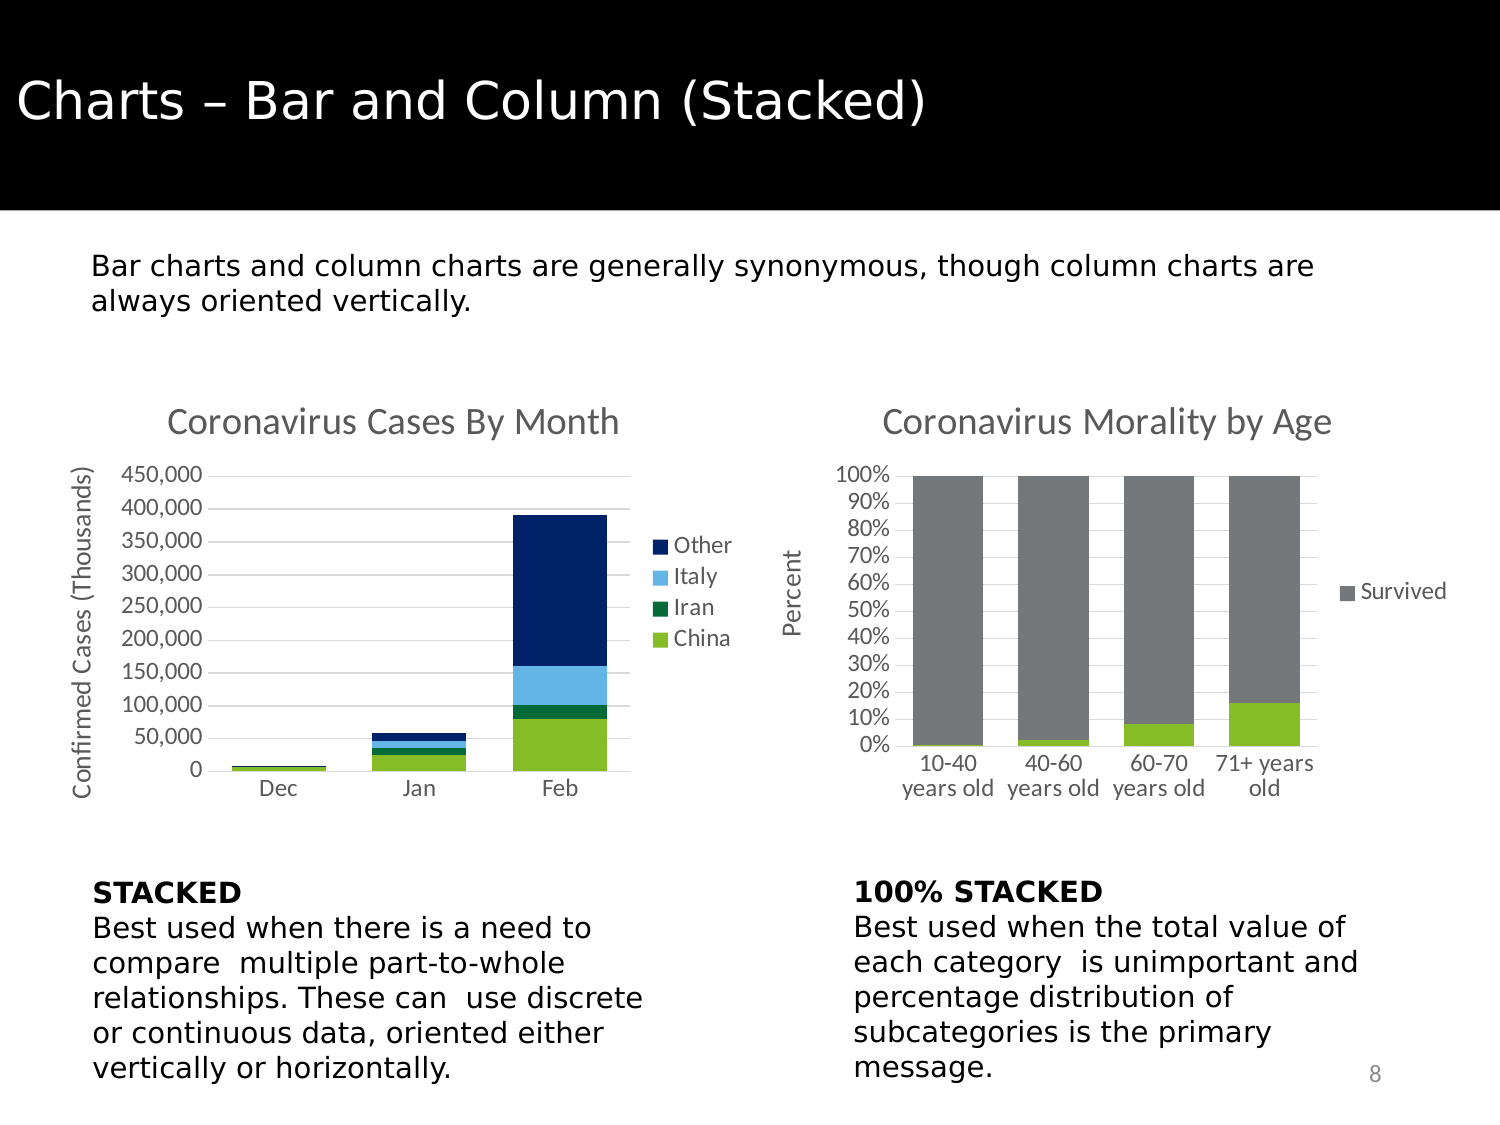

# Charts – Bar and Column (Stacked)
Bar charts and column charts are generally synonymous, though column charts are always oriented vertically.

### Chart: Coronavirus Cases By Month

| Category | China | Iran | Italy | Other |
|---|---|---|---|---|
| Dec | 7000.0 | 500.0 | 10.0 | 1000.0 |
| Jan | 25000.0 | 11000.0 | 10000.0 | 13000.0 |
| Feb | 80000.0 | 21000.0 | 60000.0 | 230000.0 |

### Chart: Coronavirus Morality by Age

| Category | Death rate | Survived |
|---|---|---|
| 10-40 years old | 500.0 | 120000.0 |
| 40-60 years old | 1500.0 | 60000.0 |
| 60-70 years old | 8000.0 | 88000.0 |
| 71+ years old | 16000.0 | 84000.0 |
100% STACKED
Best used when the total value of each category  is unimportant and percentage distribution of  subcategories is the primary message.
STACKED
Best used when there is a need to compare  multiple part-to-whole relationships. These can  use discrete or continuous data, oriented either  vertically or horizontally.
8